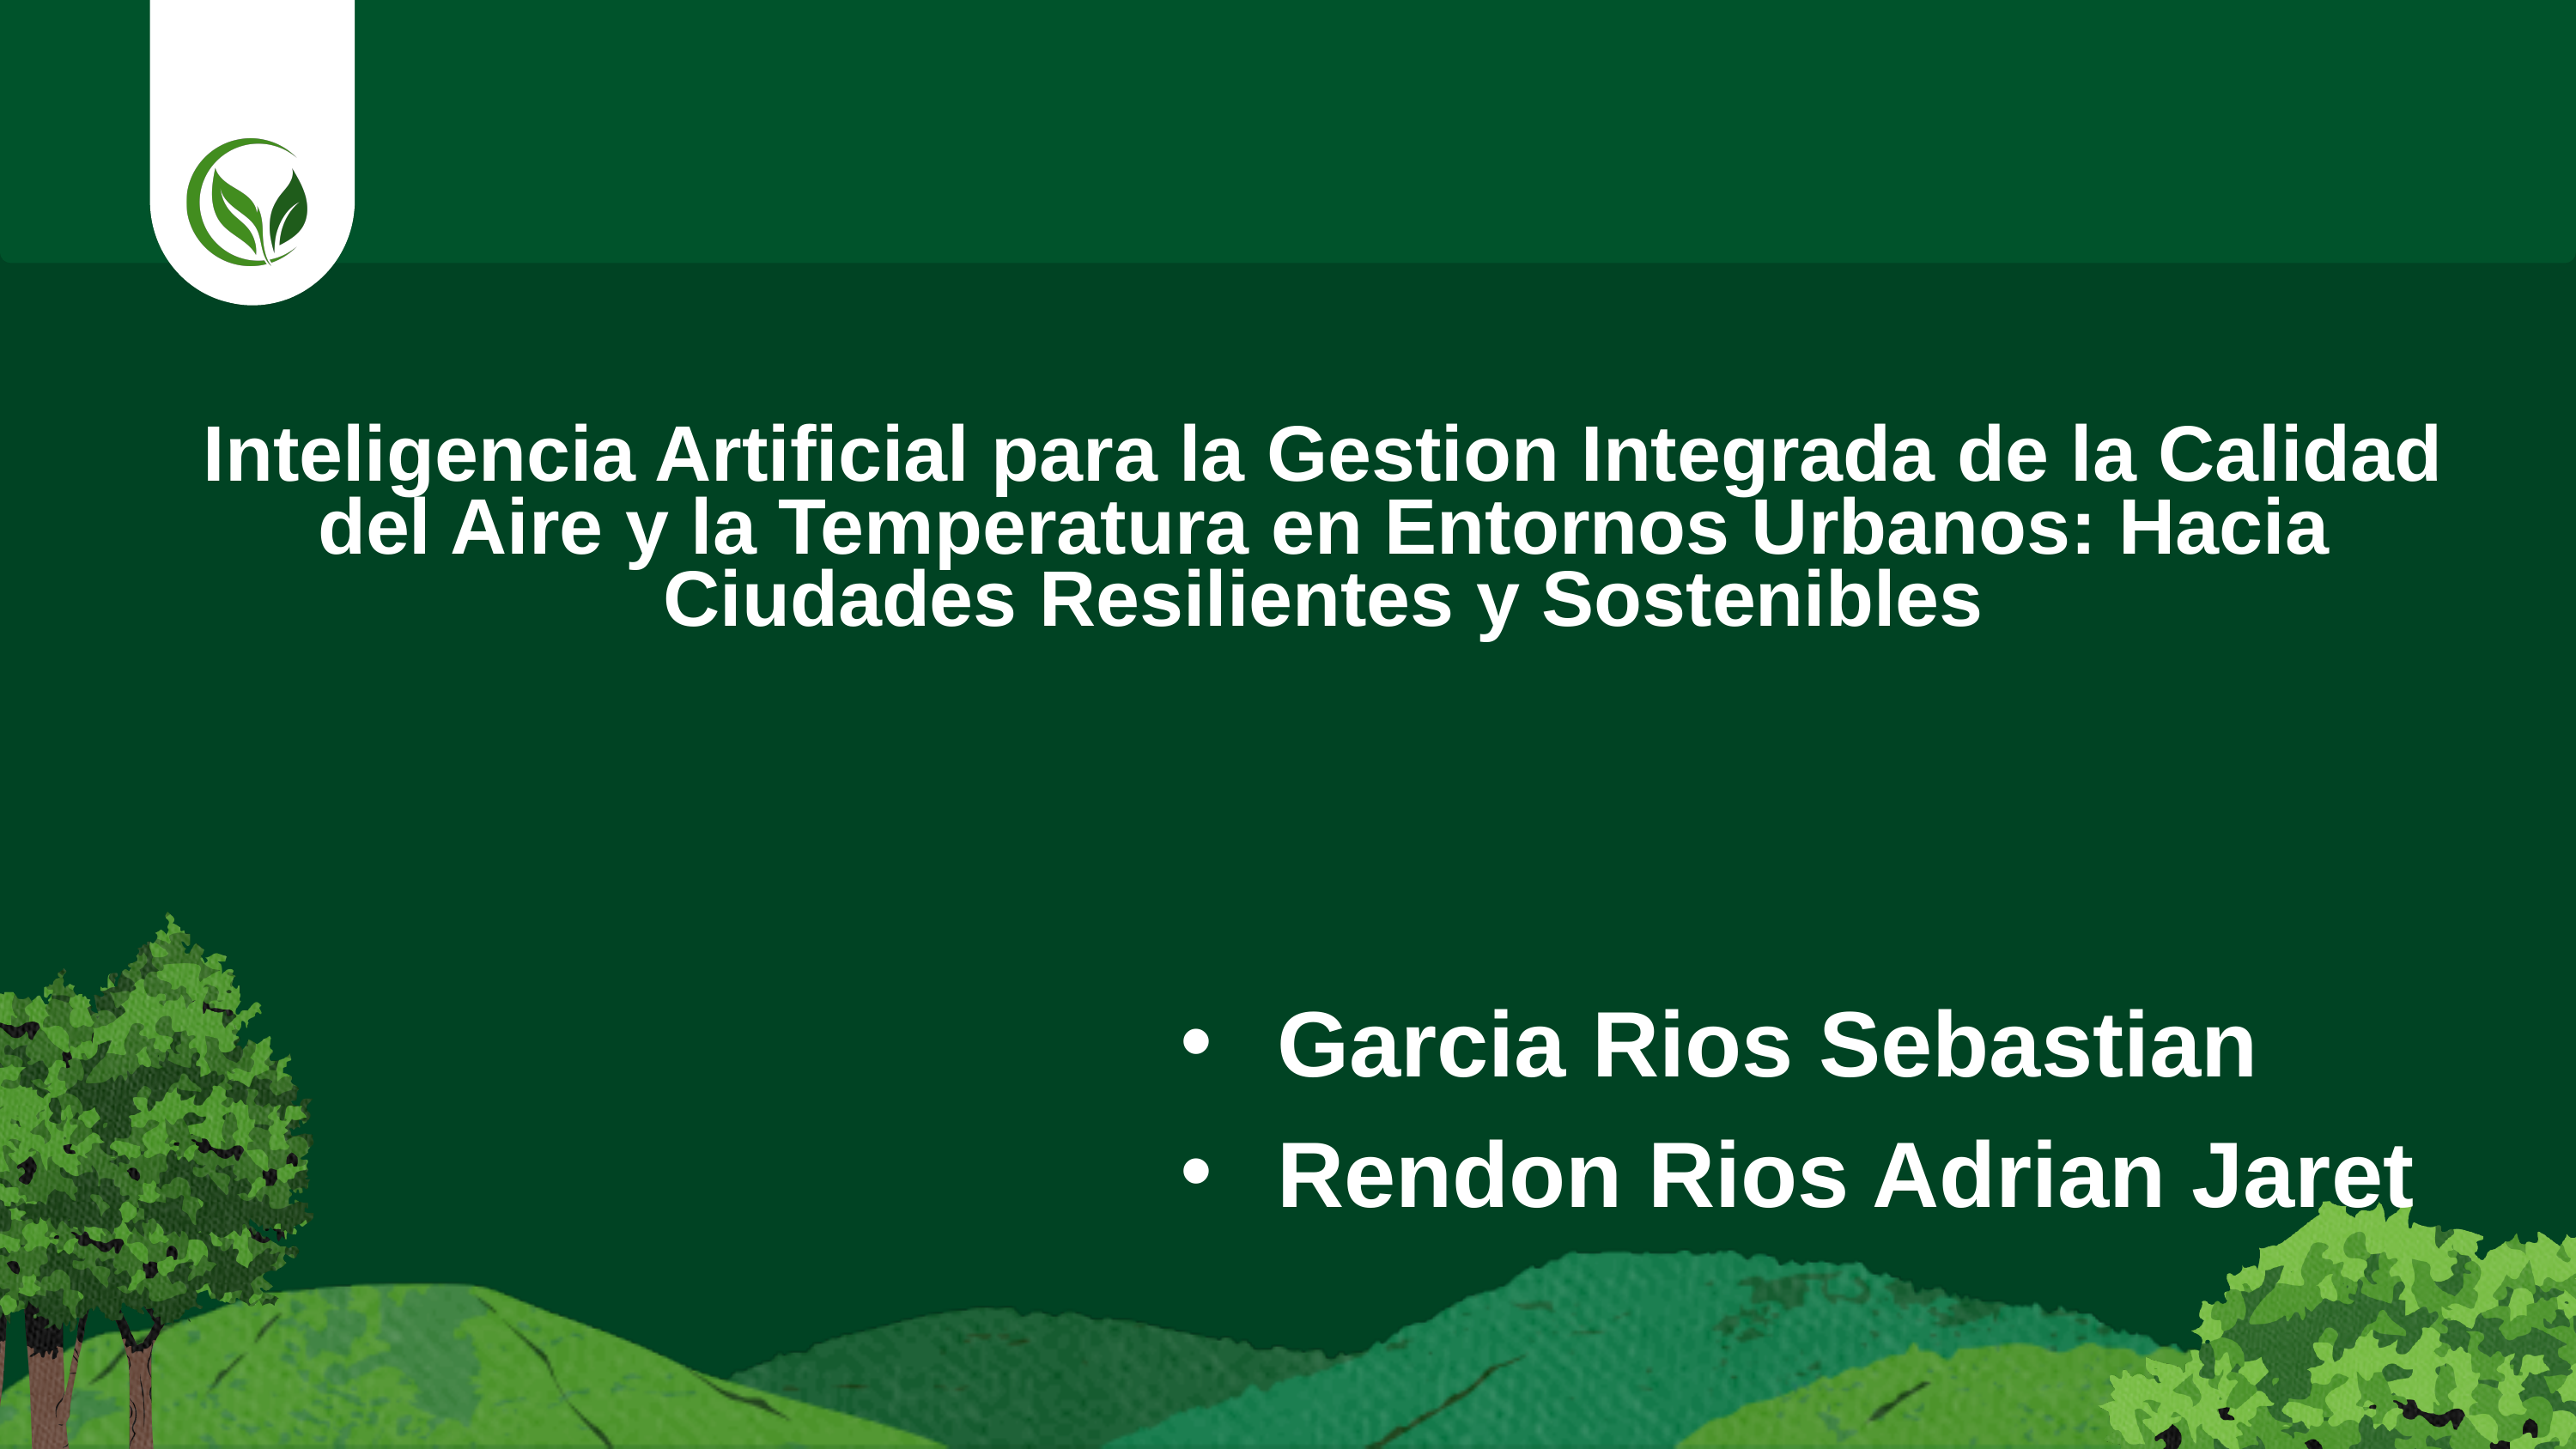

Inteligencia Artificial para la Gestion Integrada de la Calidad del Aire y la Temperatura en Entornos Urbanos: Hacia Ciudades Resilientes y Sostenibles

Garcia Rios Sebastian
Rendon Rios Adrian Jaret